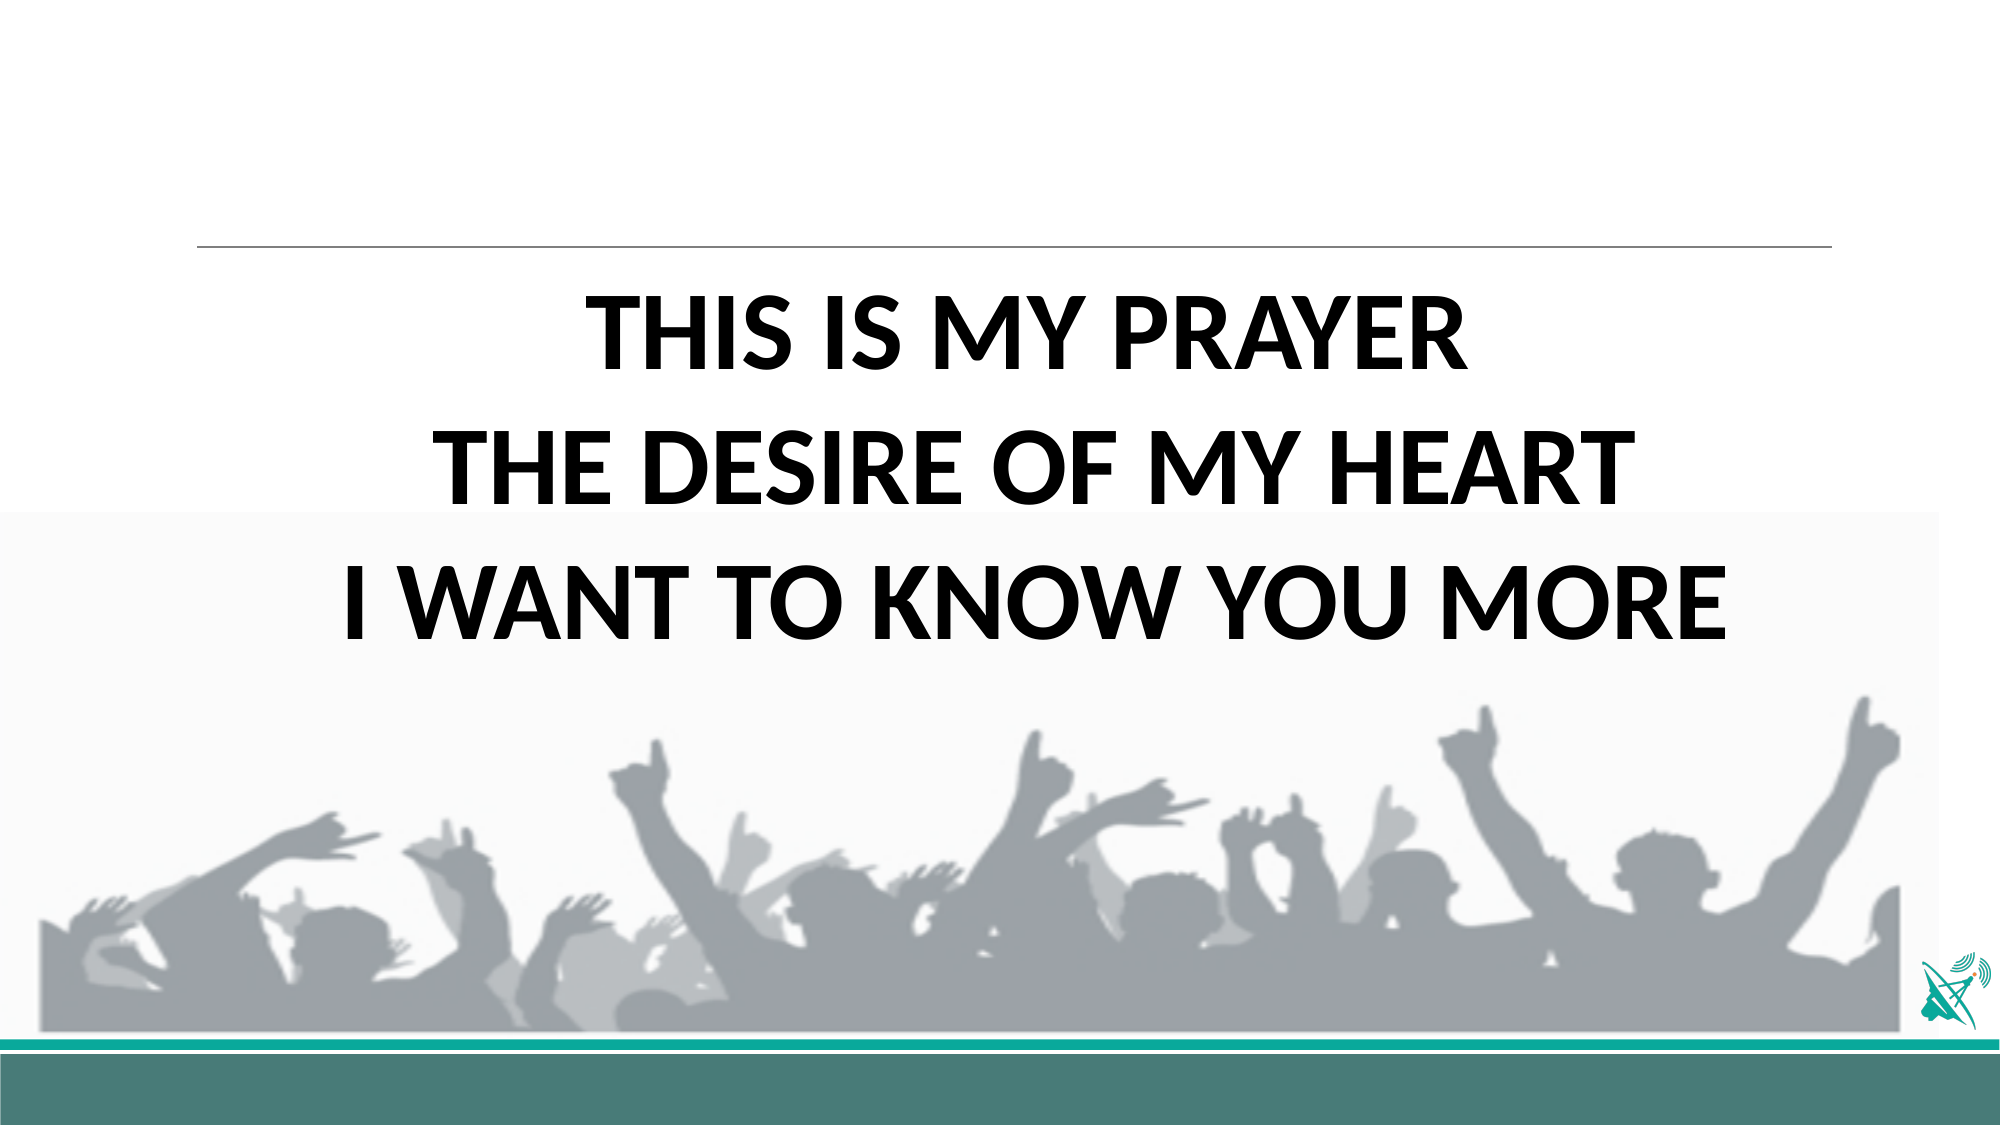

THIS IS MY PRAYER
THE DESIRE OF MY HEART
I WANT TO KNOW YOU MORE